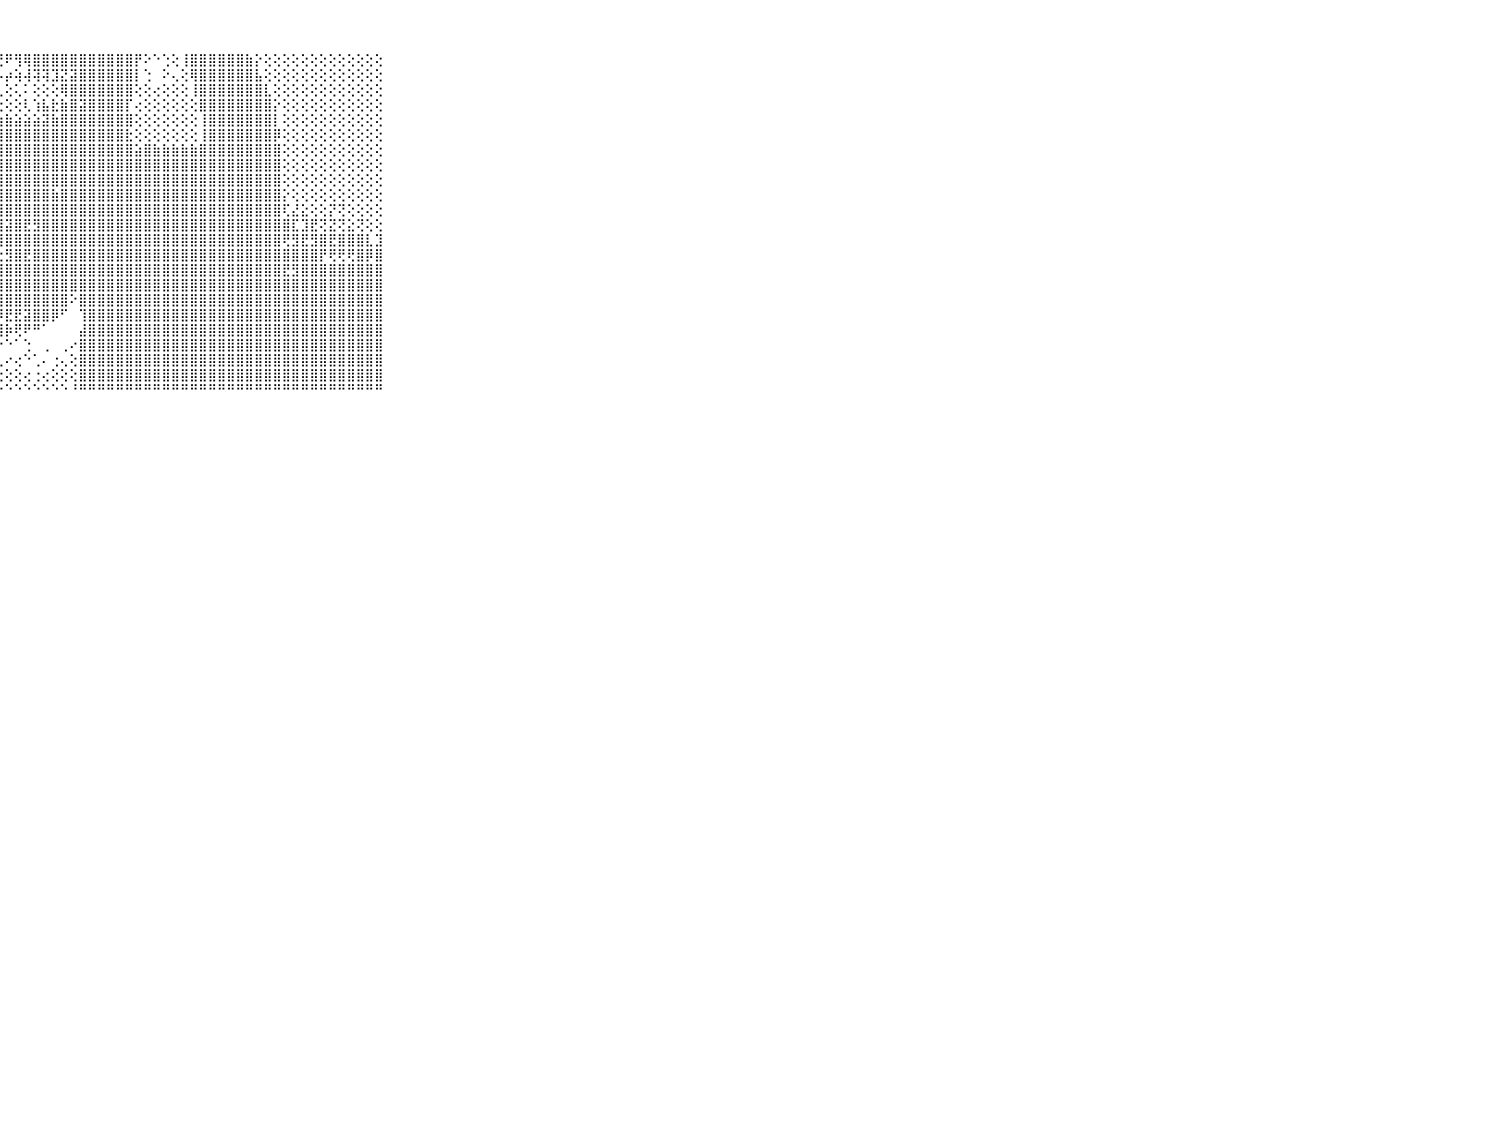

⠀⠀⠀⠀⠀⠀⠀⠀⠀⠀⠀⣿⣿⣿⣿⣿⣿⣿⣿⣿⣿⣿⣿⣿⣿⡿⠟⢟⠟⢻⢿⣿⣿⣿⣿⣿⣿⣿⣿⣿⣿⣿⡟⠕⠑⢑⢕⢸⣿⣿⣿⣿⣿⣿⣷⡕⢕⢕⢕⢕⢕⢕⢕⢕⢕⢕⢕⢕⢕⠀⠀⠀⠀⠀⠀⠀⠀⠀⠀⠀⠀
⠀⠀⠀⠀⠀⠀⠀⠀⠀⠀⠀⣿⣿⣿⣿⣿⣿⣿⣿⣿⣿⡟⠙⠝⠑⢔⣕⡣⡴⢵⢼⢽⢽⣹⣝⣽⣿⣿⣿⣿⣿⣿⡇⢑⠀⠕⢄⢕⢿⣿⣿⣿⣿⣿⣿⣧⢕⢕⢕⢕⢕⢕⢕⢕⢕⢕⢕⢕⢕⠀⠀⠀⠀⠀⠀⠀⠀⠀⠀⠀⠀
⠀⠀⠀⠀⠀⠀⠀⠀⠀⠀⠀⣿⣿⣿⣿⣿⣿⣿⣿⣿⢟⢕⢔⢕⠱⠗⢝⢅⢕⢅⠅⢕⢕⢕⢿⣿⣿⣿⣿⣿⣿⣿⢕⢕⢔⢕⢕⢕⢸⣿⣿⣿⣿⣿⣿⣿⣇⢕⢕⢕⢕⢕⢕⢕⢕⢕⢕⢕⢕⠀⠀⠀⠀⠀⠀⠀⠀⠀⠀⠀⠀
⠀⠀⠀⠀⠀⠀⠀⠀⠀⠀⠀⣿⣿⣿⣿⣿⣿⣿⡿⢟⢕⢱⢵⣷⡗⢗⢷⢕⢕⢕⢇⢱⣧⣗⣷⣿⣽⣿⣿⣿⣿⡏⢔⢕⢕⢕⢕⢕⢕⣿⣿⣿⣿⣿⣿⣿⣿⡕⢕⢕⢕⢕⢕⢕⢕⢕⢕⢕⢕⠀⠀⠀⠀⠀⠀⠀⠀⠀⠀⠀⠀
⠀⠀⠀⠀⠀⠀⠀⠀⠀⠀⠀⣿⣿⣿⣿⣿⣿⣿⣇⢜⢏⣵⣯⣧⣵⣷⣷⣷⣷⣵⣵⣵⣽⣷⣿⣿⣿⣿⣿⣿⣿⣿⢕⢕⢕⢕⢕⢕⢕⢸⣿⣿⣿⣿⣿⣿⣿⡇⢕⢕⢕⢕⢕⢕⢕⢕⢕⢕⢕⠀⠀⠀⠀⠀⠀⠀⠀⠀⠀⠀⠀
⠀⠀⠀⠀⠀⠀⠀⠀⠀⠀⠀⣿⣿⣿⣿⣿⣿⣿⡿⢕⢕⣺⣿⣿⣿⣿⣿⣿⣿⣿⣿⣿⣿⣿⣿⣿⣿⣿⣿⣿⣿⣗⢕⢕⢕⢕⢕⢕⢕⢸⣿⣿⣿⣿⣿⣿⣿⡿⢕⢕⢕⢕⢕⢕⢕⢕⢕⢕⢕⠀⠀⠀⠀⠀⠀⠀⠀⠀⠀⠀⠀
⠀⠀⠀⠀⠀⠀⠀⠀⠀⠀⠀⣿⣿⣿⣿⣿⣿⣿⡇⢕⢱⣿⣿⣿⣿⣿⣿⣿⣿⣿⣿⣿⣿⣿⣿⣿⣿⣿⣿⣿⣿⣿⣵⣿⣷⣷⣷⣷⣷⣿⣿⣿⣿⣿⣿⣿⣿⣿⢕⢕⢕⢕⢕⢕⢕⢕⢕⢕⢕⠀⠀⠀⠀⠀⠀⠀⠀⠀⠀⠀⠀
⠀⠀⠀⠀⠀⠀⠀⠀⠀⠀⠀⣿⣿⣿⣿⣿⣿⣿⡇⢕⢸⣿⣿⣿⣿⣿⣿⣿⣿⣿⣿⣿⣿⣿⣿⣿⣿⣿⣿⣿⣿⣿⣿⣿⣿⣿⣿⣿⣿⣿⣿⣿⣿⣿⣿⣿⣿⣿⢕⢕⢕⢕⢕⢕⢕⢕⢕⢕⢕⠀⠀⠀⠀⠀⠀⠀⠀⠀⠀⠀⠀
⠀⠀⠀⠀⠀⠀⠀⠀⠀⠀⠀⣿⣿⣿⣿⣿⣿⣿⣇⢕⢸⣿⣿⣿⣿⣿⣿⣿⣿⣿⣿⣿⣿⣿⣿⣿⣿⣿⣿⣿⣿⣿⣿⣿⣿⣿⣿⣿⣿⣿⣿⣿⣿⣿⣿⣿⣿⣿⢕⢕⢕⢕⢕⢕⢕⢕⢕⢕⢕⠀⠀⠀⠀⠀⠀⠀⠀⠀⠀⠀⠀
⠀⠀⠀⠀⠀⠀⠀⠀⠀⠀⠀⣿⣿⣿⣿⣿⣿⣿⣿⡕⢸⣿⣿⣿⣿⣷⣿⣿⣿⣿⣿⣿⣿⣷⣿⣿⣿⣿⣿⣿⣿⣿⣿⣿⣿⣿⣿⣿⣿⣿⣿⣿⣿⣿⣿⣿⣿⣿⡕⢕⢕⢕⢕⢕⢕⢕⢕⢕⢕⠀⠀⠀⠀⠀⠀⠀⠀⠀⠀⠀⠀
⠀⠀⠀⠀⠀⠀⠀⠀⠀⠀⠀⣿⣿⣿⣿⣿⣿⣿⣿⣿⣿⣿⣿⣿⣿⣿⣿⣿⣿⣿⣿⣿⣿⣿⣿⣿⣿⣿⣿⣿⣿⣿⣿⣿⣿⣿⣿⣿⣿⣿⣿⣿⣿⣿⣿⣿⣿⣿⢏⣜⣕⢕⢕⡝⢝⢕⢕⢕⢕⠀⠀⠀⠀⠀⠀⠀⠀⠀⠀⠀⠀
⠀⠀⠀⠀⠀⠀⠀⠀⠀⠀⠀⣿⣿⣿⣿⣿⣿⣿⣿⣿⣿⣿⣿⣿⣿⣿⣿⣿⣽⣿⣟⣻⣿⣿⣿⣿⣿⣿⣿⣿⣿⣿⣿⣿⣿⣿⣿⣿⣿⣿⣿⣿⣿⣿⣿⣿⣿⣿⣿⣏⣹⣟⢝⣝⢝⣕⢝⢕⢕⠀⠀⠀⠀⠀⠀⠀⠀⠀⠀⠀⠀
⠀⠀⠀⠀⠀⠀⠀⠀⠀⠀⠀⣿⣿⣿⣿⣿⣿⣿⣿⣿⣿⣿⣿⣿⣿⣿⣿⣿⣿⣿⣿⣿⣿⣿⣿⣿⣿⣿⣿⣿⣿⣿⣿⣿⣿⣿⣿⣿⣿⣿⣿⣿⣿⣿⣿⣿⣿⣿⢟⣻⣟⣻⣿⣟⣿⣿⣿⣇⣹⠀⠀⠀⠀⠀⠀⠀⠀⠀⠀⠀⠀
⠀⠀⠀⠀⠀⠀⠀⠀⠀⠀⠀⣿⣿⣿⣿⣿⣿⣿⣿⣿⣿⣿⣿⣿⣿⣿⣿⣗⣻⣿⣟⣿⣿⣿⣿⣿⣿⣿⣿⣿⣿⣿⣿⣿⣿⣿⣿⣿⣿⣿⣿⣿⣿⣿⣿⣿⣿⣿⣿⣿⣿⣿⡟⢟⢟⢟⣿⡿⣿⠀⠀⠀⠀⠀⠀⠀⠀⠀⠀⠀⠀
⠀⠀⠀⠀⠀⠀⠀⠀⠀⠀⠀⣿⣿⣿⣿⣿⣿⣿⣿⣿⣿⣿⣿⣿⣿⣿⣿⣿⣿⣿⣿⣿⣿⣿⣿⣿⣿⣿⣿⣿⣿⣿⣿⣿⣿⣿⣿⣿⣿⣿⣿⣿⣿⣿⣿⣿⣿⣿⣟⣻⣿⣿⣿⣿⣿⣿⣿⣿⣿⠀⠀⠀⠀⠀⠀⠀⠀⠀⠀⠀⠀
⠀⠀⠀⠀⠀⠀⠀⠀⠀⠀⠀⣿⣿⣿⣿⣿⣿⣿⣿⣿⣿⢿⣿⣿⣿⣿⣿⣿⣿⣿⣿⣿⣿⣿⣿⣿⣿⣿⣿⣿⣿⣿⣿⣿⣿⣿⣿⣿⣿⣿⣿⣿⣿⣿⣿⣿⣿⣿⣿⣿⣿⣿⣿⣿⣿⣿⣿⣿⣿⠀⠀⠀⠀⠀⠀⠀⠀⠀⠀⠀⠀
⠀⠀⠀⠀⠀⠀⠀⠀⠀⠀⠀⣿⣿⣿⣿⣿⣿⣿⣿⣿⢏⢕⣿⣿⣿⣿⣿⣿⣿⣿⣿⣿⣿⣿⣿⠕⣿⣿⣿⣿⣿⣿⣿⣿⣿⣿⣿⣿⣿⣿⣿⣿⣿⣿⣿⣿⣿⣿⣿⣿⣿⣿⣿⣿⣿⣿⣿⣿⣿⠀⠀⠀⠀⠀⠀⠀⠀⠀⠀⠀⠀
⠀⠀⠀⠀⠀⠀⠀⠀⠀⠀⠀⣿⣿⣿⣿⣿⣿⣿⣿⡏⢕⢕⢻⣿⣿⣿⣿⡽⣟⣟⣽⣿⣿⡿⠋⠀⢹⣿⣿⣿⣿⣿⣿⣿⣿⣿⣿⣿⣿⣿⣿⣿⣿⣿⣿⣿⣿⣿⣿⣿⣿⣿⣿⣿⣿⣿⣿⣿⣿⠀⠀⠀⠀⠀⠀⠀⠀⠀⠀⠀⠀
⠀⠀⠀⠀⠀⠀⠀⠀⠀⠀⠀⣿⣿⣿⣿⣿⣿⣿⣿⢇⢕⢕⢕⢝⢻⢿⣿⣿⡷⢟⠟⠛⠁⠀⠀⠀⣼⣿⣿⣿⣿⣿⣿⣿⣿⣿⣿⣿⣿⣿⣿⣿⣿⣿⣿⣿⣿⣿⣿⣿⣿⣿⣿⣿⣿⣿⣿⣿⣿⠀⠀⠀⠀⠀⠀⠀⠀⠀⠀⠀⠀
⠀⠀⠀⠀⠀⠀⠀⠀⠀⠀⠀⣿⣿⣿⣿⣿⣿⣿⣿⡕⢕⢕⢕⢕⠁⠁⠑⠑⠑⠁⢑⠀⢀⠀⢀⠔⣿⣿⣿⣿⣿⣿⣿⣿⣿⣿⣿⣿⣿⣿⣿⣿⣿⣿⣿⣿⣿⣿⣿⣿⣿⣿⣿⣿⣿⣿⣿⣿⣿⠀⠀⠀⠀⠀⠀⠀⠀⠀⠀⠀⠀
⠀⠀⠀⠀⠀⠀⠀⠀⠀⠀⠀⣿⣿⣿⣿⣿⣿⣿⣿⣧⢕⢕⢕⢕⢕⢔⢔⢄⠔⢔⠑⢁⠄⢐⢄⢕⣿⣿⣿⣿⣿⣿⣿⣿⣿⣿⣿⣿⣿⣿⣿⣿⣿⣿⣿⣿⣿⣿⣿⣿⣿⣿⣿⣿⣿⣿⣿⣿⣿⠀⠀⠀⠀⠀⠀⠀⠀⠀⠀⠀⠀
⠀⠀⠀⠀⠀⠀⠀⠀⠀⠀⠀⣿⣿⣿⣿⣿⣿⣿⣿⣿⡕⢕⢕⢕⢕⢕⢔⢔⢕⢕⢔⢐⢔⢕⢕⢕⣿⣿⣿⣿⣿⣿⣿⣿⣿⣿⣿⣿⣿⣿⣿⣿⣿⣿⣿⣿⣿⣿⣿⣿⣿⣿⣿⣿⣿⣿⣿⣿⣿⠀⠀⠀⠀⠀⠀⠀⠀⠀⠀⠀⠀
⠀⠀⠀⠀⠀⠀⠀⠀⠀⠀⠀⠛⠛⠛⠛⠛⠛⠛⠛⠛⠃⠑⠑⠑⠑⠑⠑⠑⠑⠑⠑⠑⠑⠑⠑⠘⠛⠛⠛⠛⠛⠛⠛⠛⠛⠛⠛⠛⠛⠛⠛⠛⠛⠛⠛⠛⠛⠛⠛⠛⠛⠛⠛⠛⠛⠛⠛⠛⠛⠀⠀⠀⠀⠀⠀⠀⠀⠀⠀⠀⠀